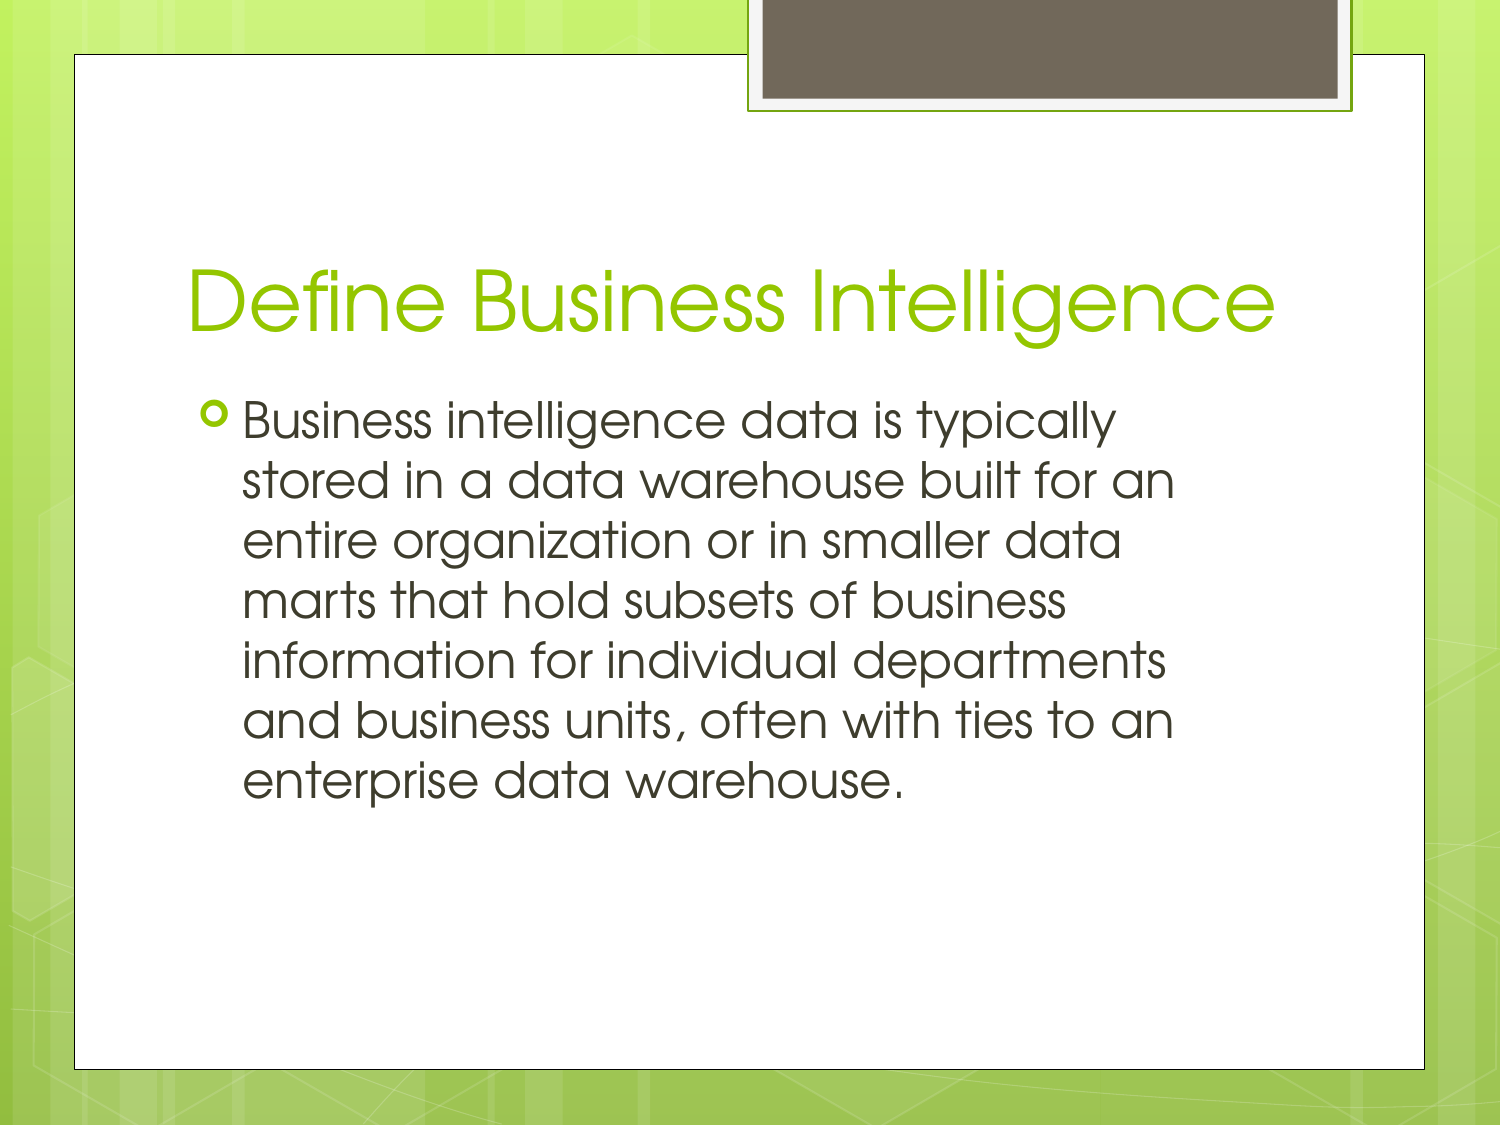

# Define Business Intelligence
Business intelligence data is typically stored in a data warehouse built for an entire organization or in smaller data marts that hold subsets of business information for individual departments and business units, often with ties to an enterprise data warehouse.